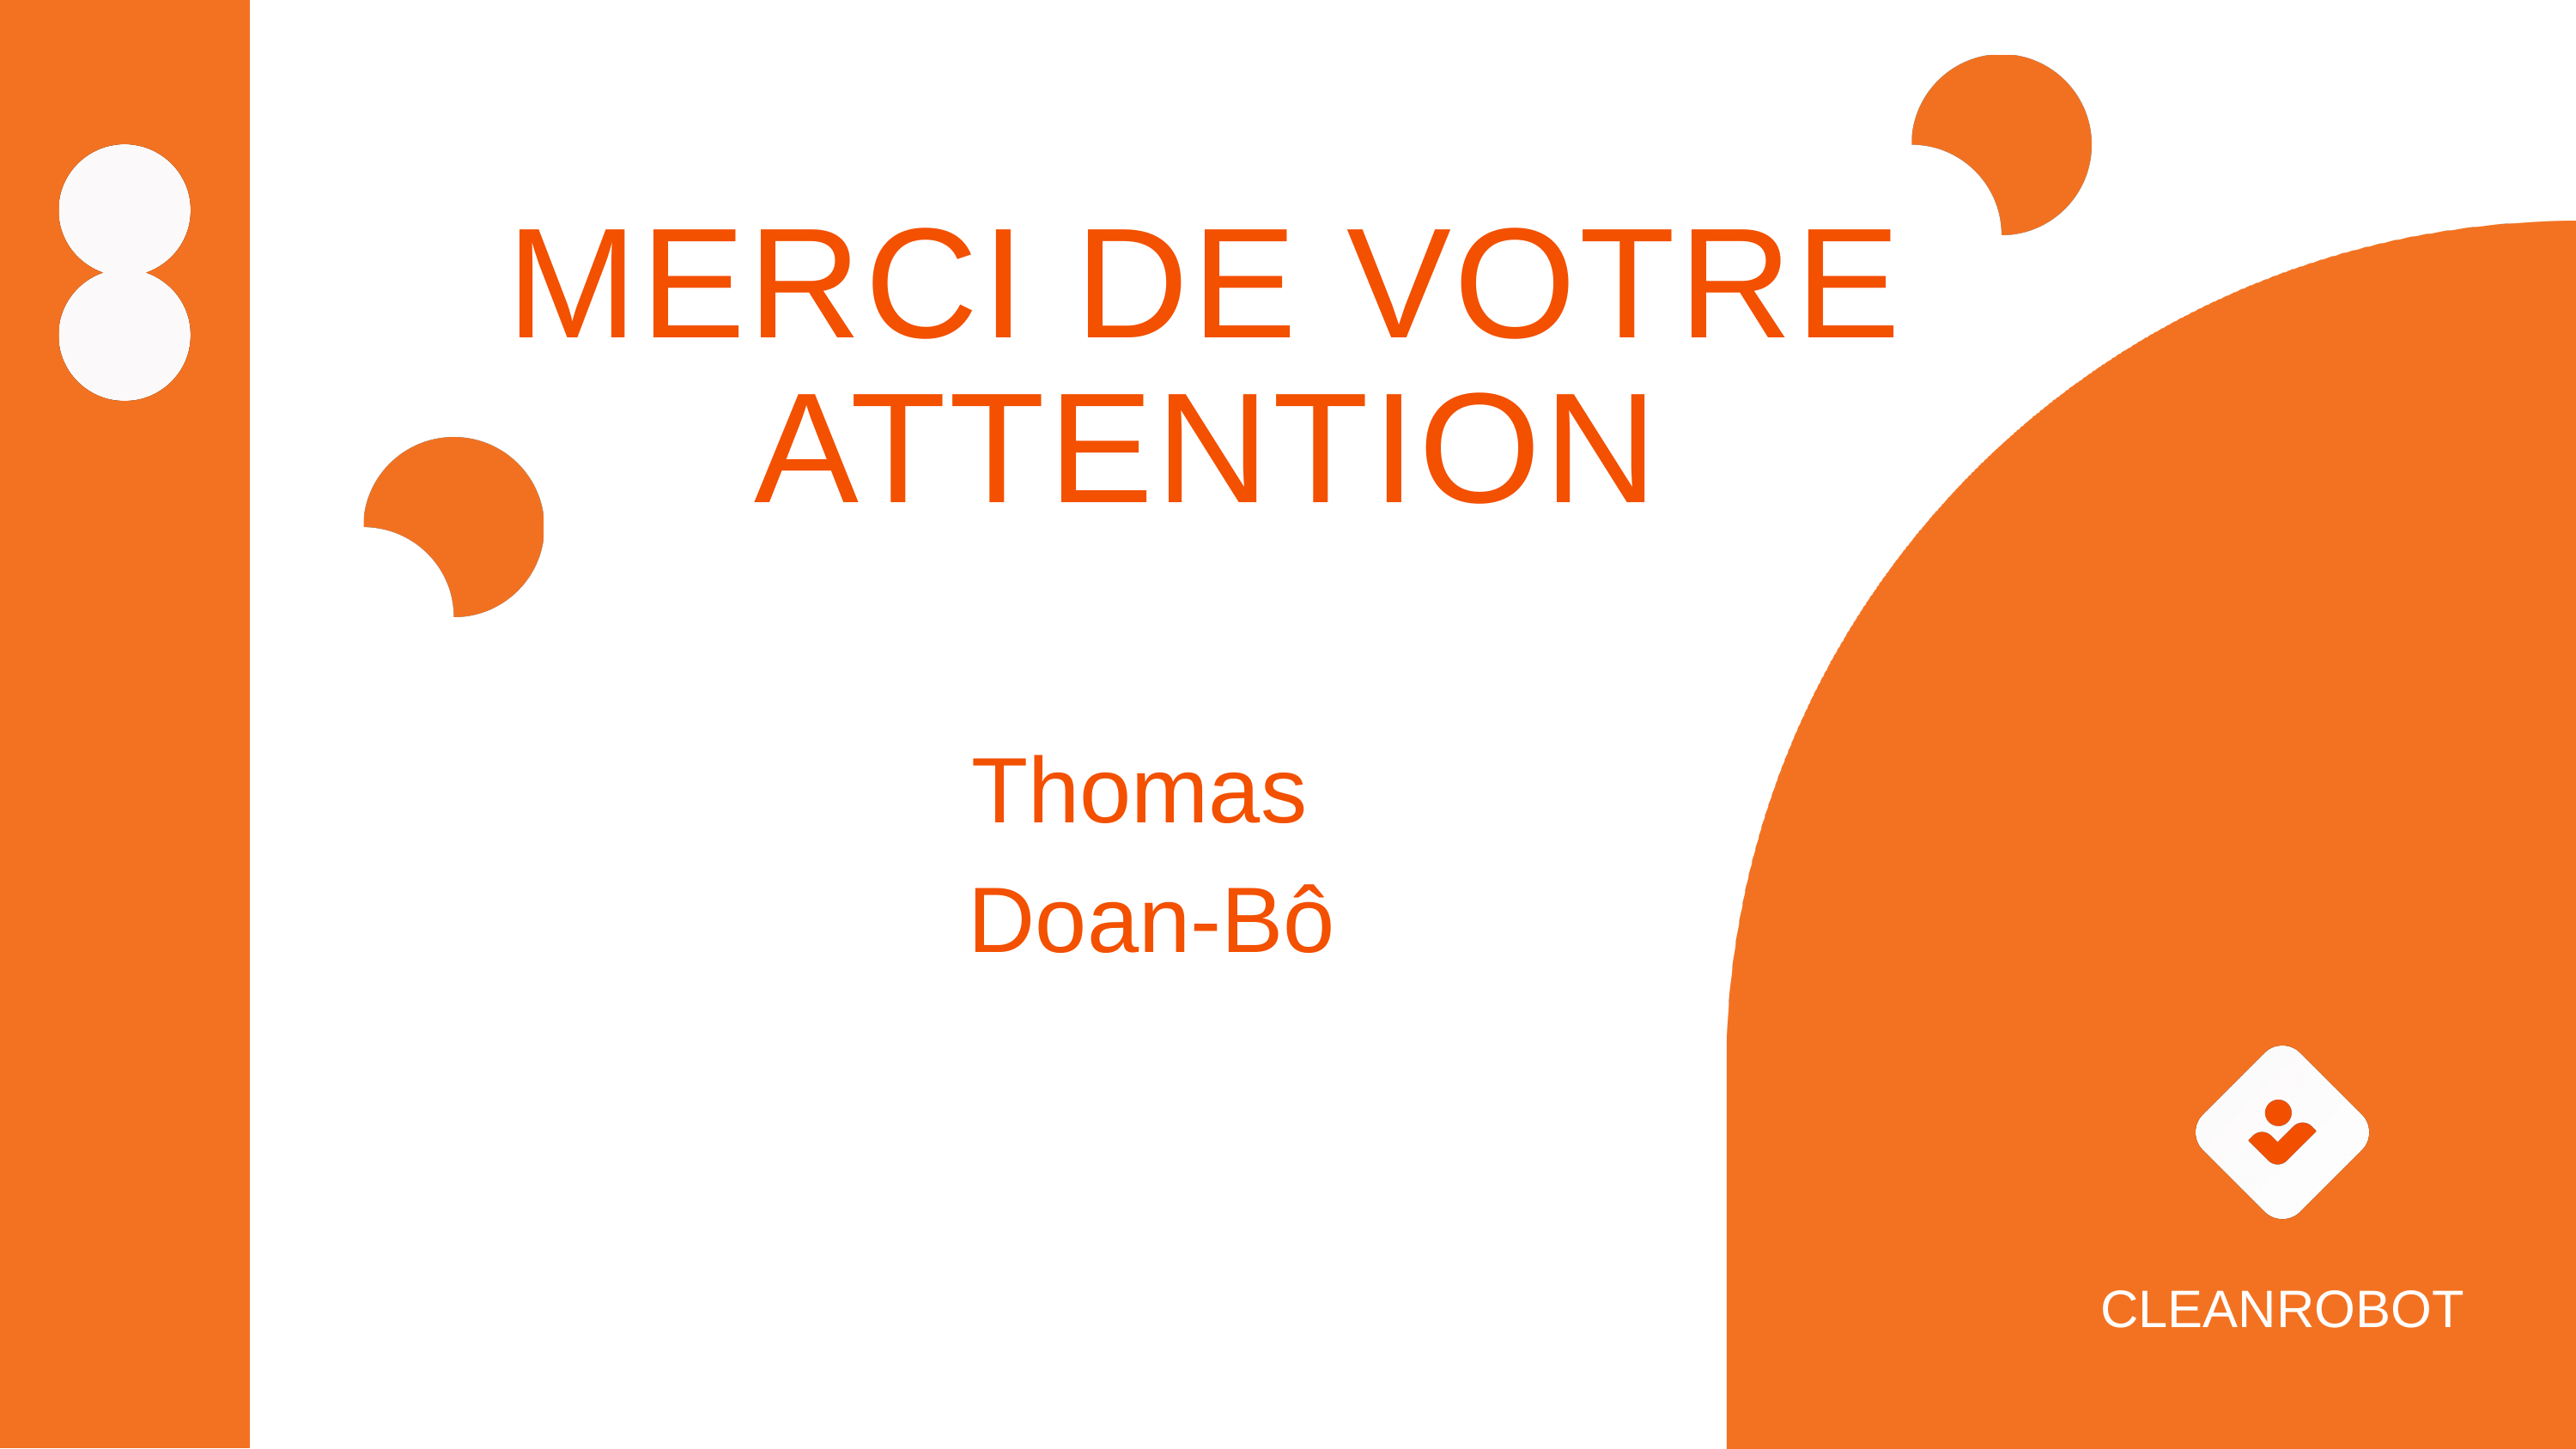

MERCI DE VOTRE ATTENTION

Thomas
Doan-Bô

Calle Cualquiera 123, Cualquier Lugar

CLEANROBOT